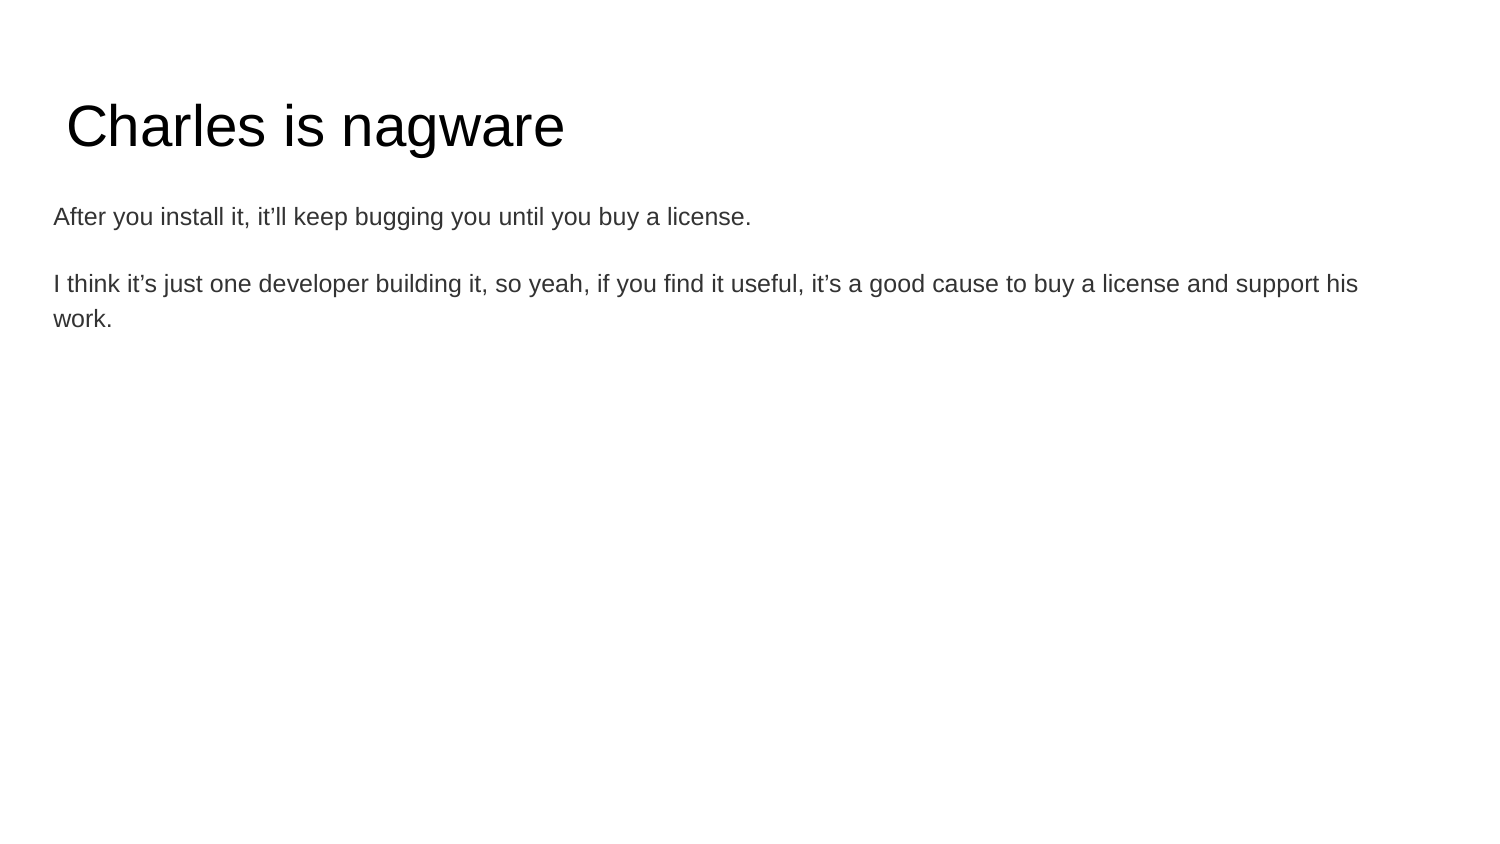

# Charles is nagware
After you install it, it’ll keep bugging you until you buy a license.
I think it’s just one developer building it, so yeah, if you find it useful, it’s a good cause to buy a license and support his work.